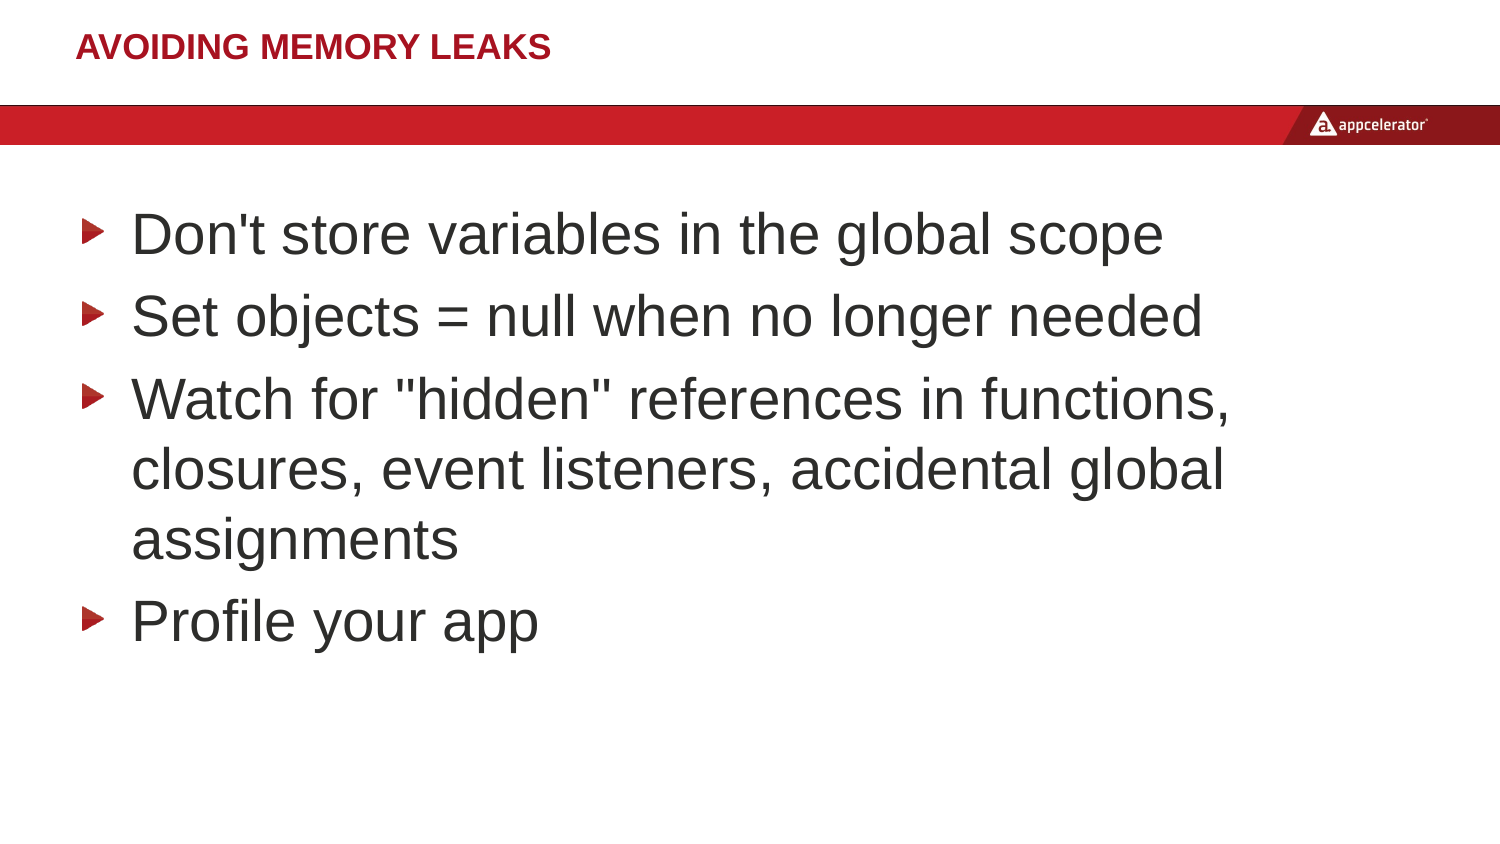

# Avoiding Memory Leaks
Don't store variables in the global scope
Set objects = null when no longer needed
Watch for "hidden" references in functions, closures, event listeners, accidental global assignments
Profile your app